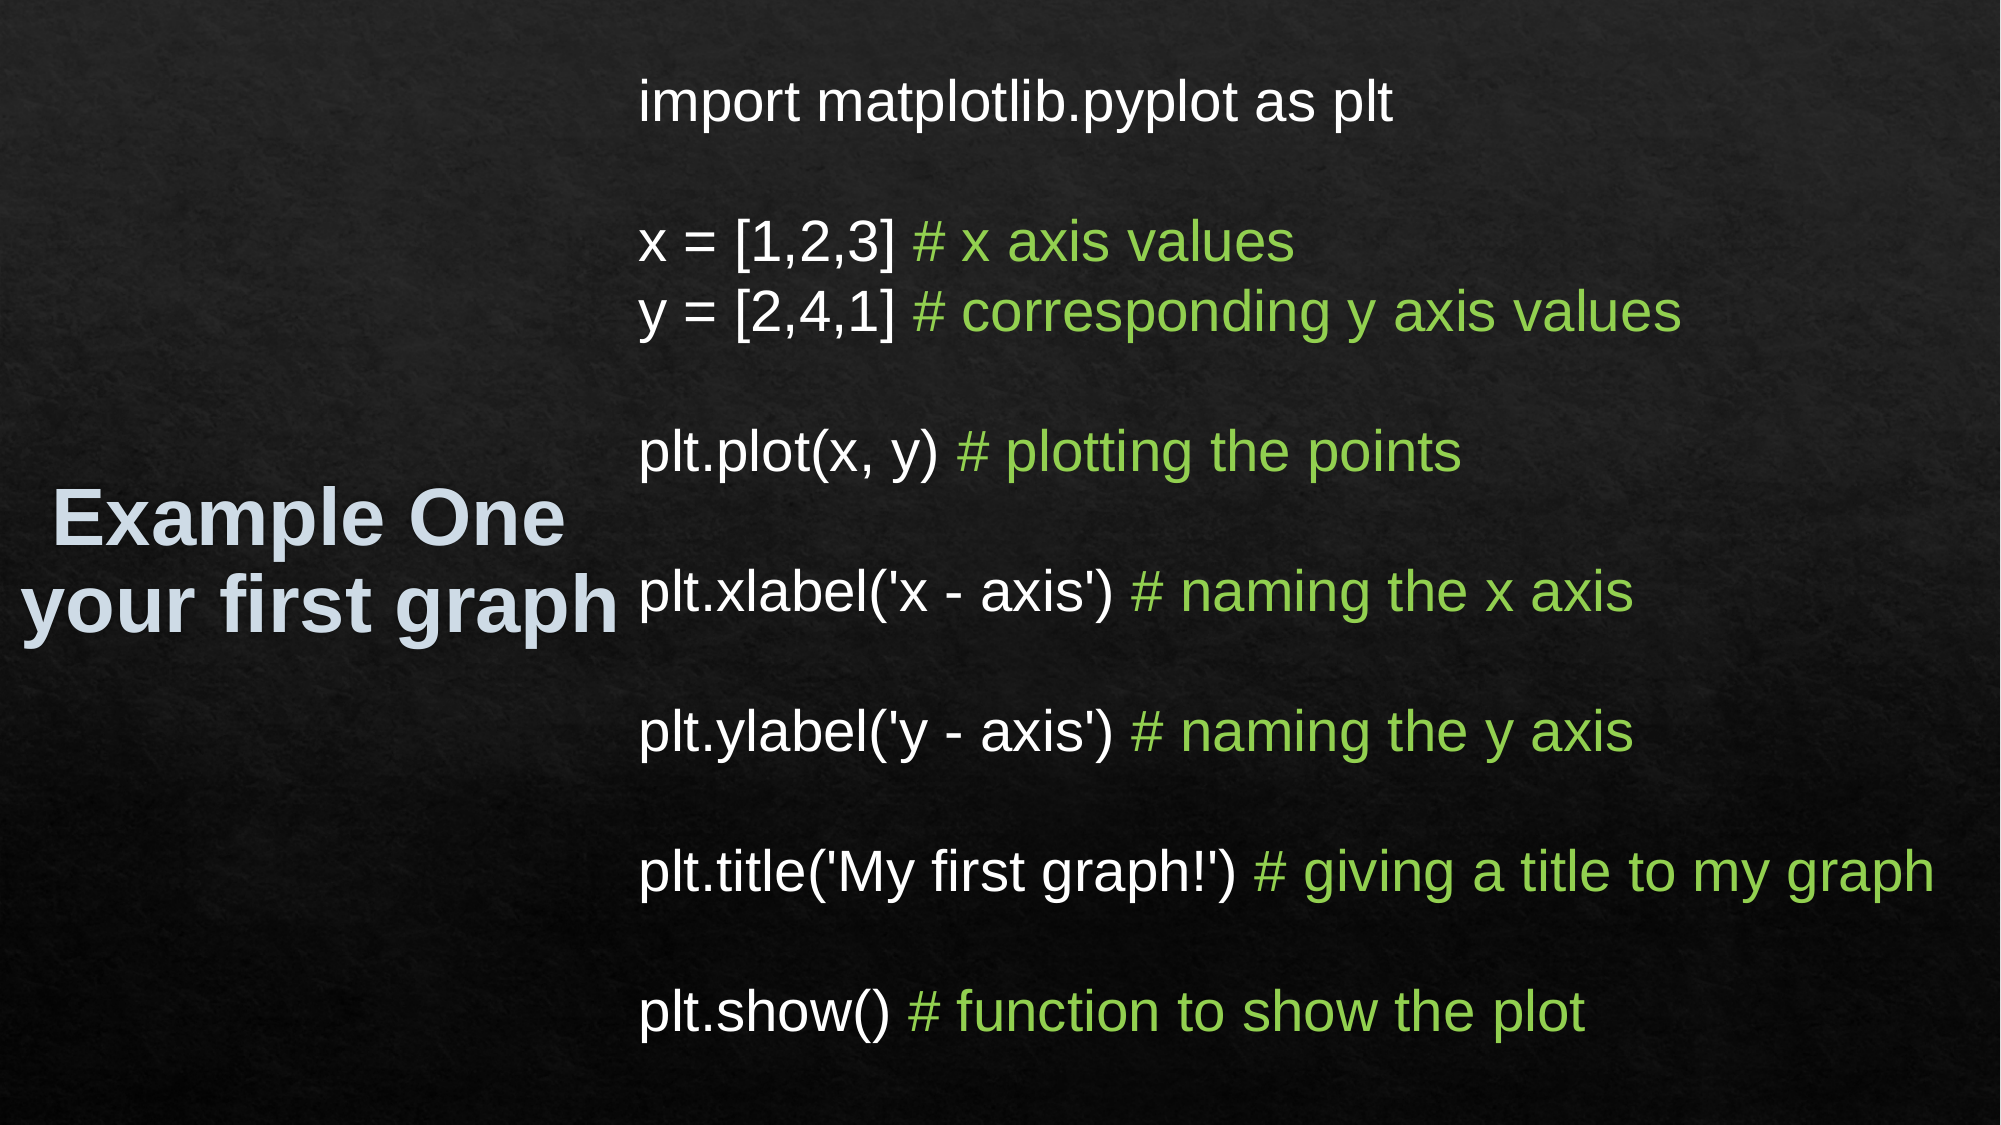

import matplotlib.pyplot as plt

x = [1,2,3] # x axis values
y = [2,4,1] # corresponding y axis values

plt.plot(x, y) # plotting the points

plt.xlabel('x - axis') # naming the x axis

plt.ylabel('y - axis') # naming the y axis

plt.title('My first graph!') # giving a title to my graph

plt.show() # function to show the plot

# Example One your first graph